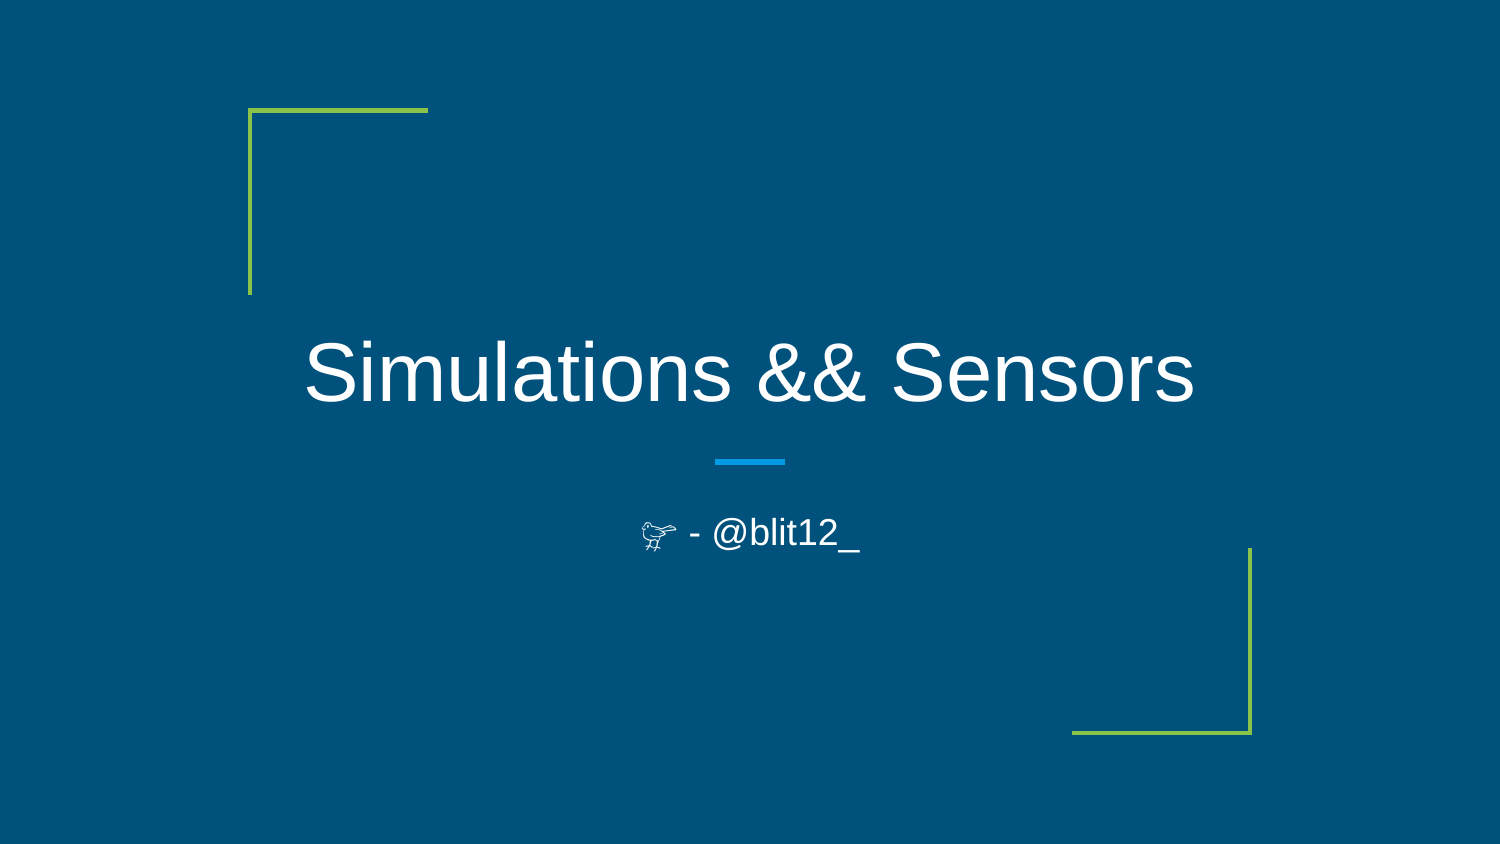

# Simulations && Sensors
🐦 - @blit12_